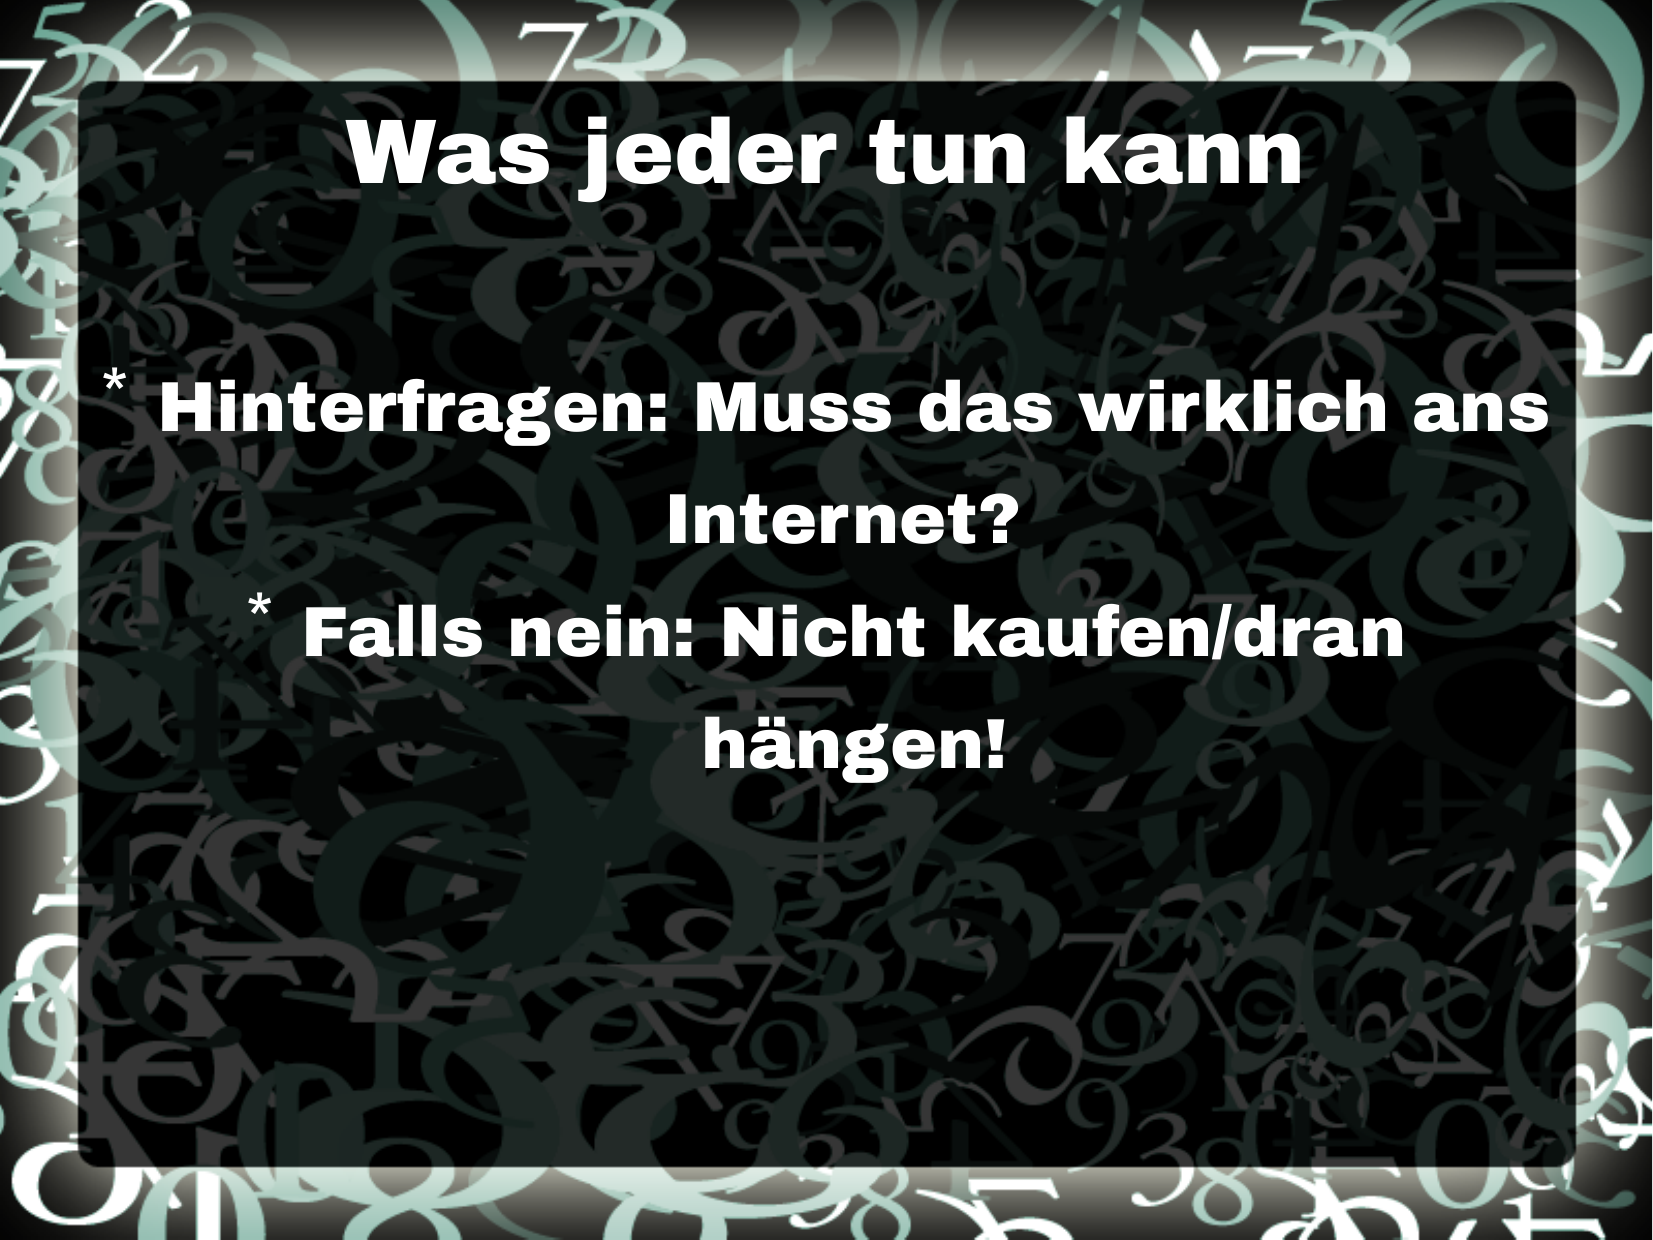

Was jeder tun kann
Hinterfragen: Muss das wirklich ans Internet?
Falls nein: Nicht kaufen/dran hängen!